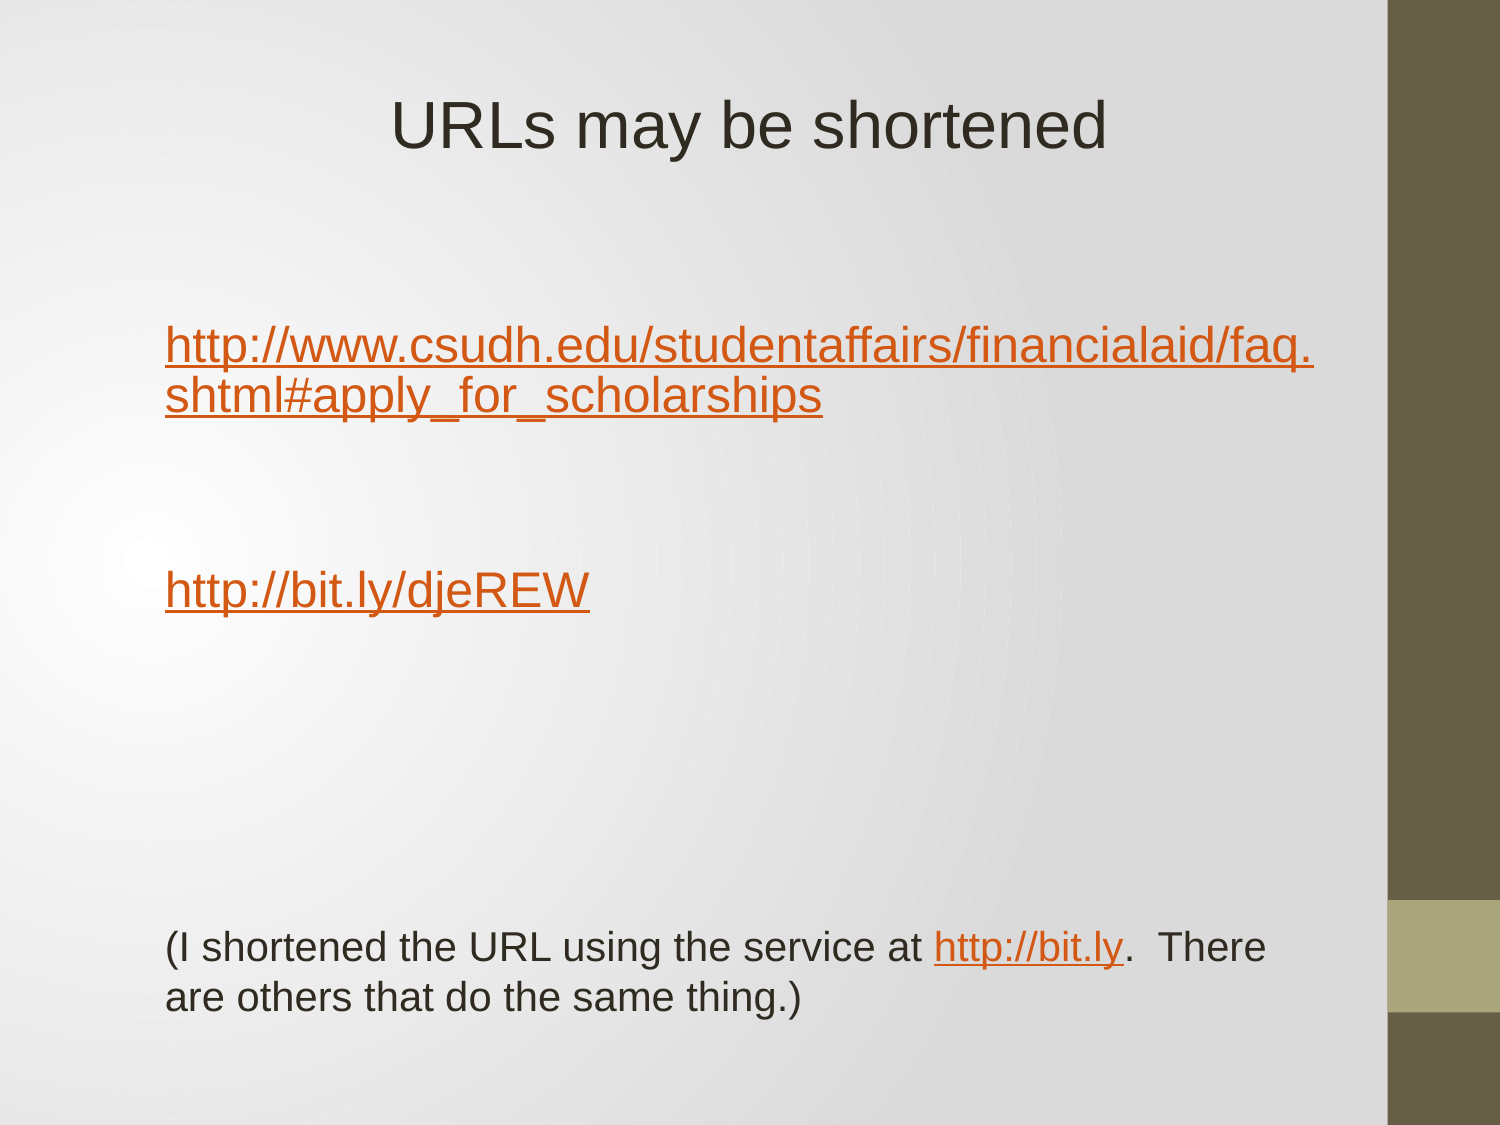

URLs may be shortened
http://www.csudh.edu/studentaffairs/financialaid/faq.shtml#apply_for_scholarships
http://bit.ly/djeREW
(I shortened the URL using the service at http://bit.ly.  There are others that do the same thing.)